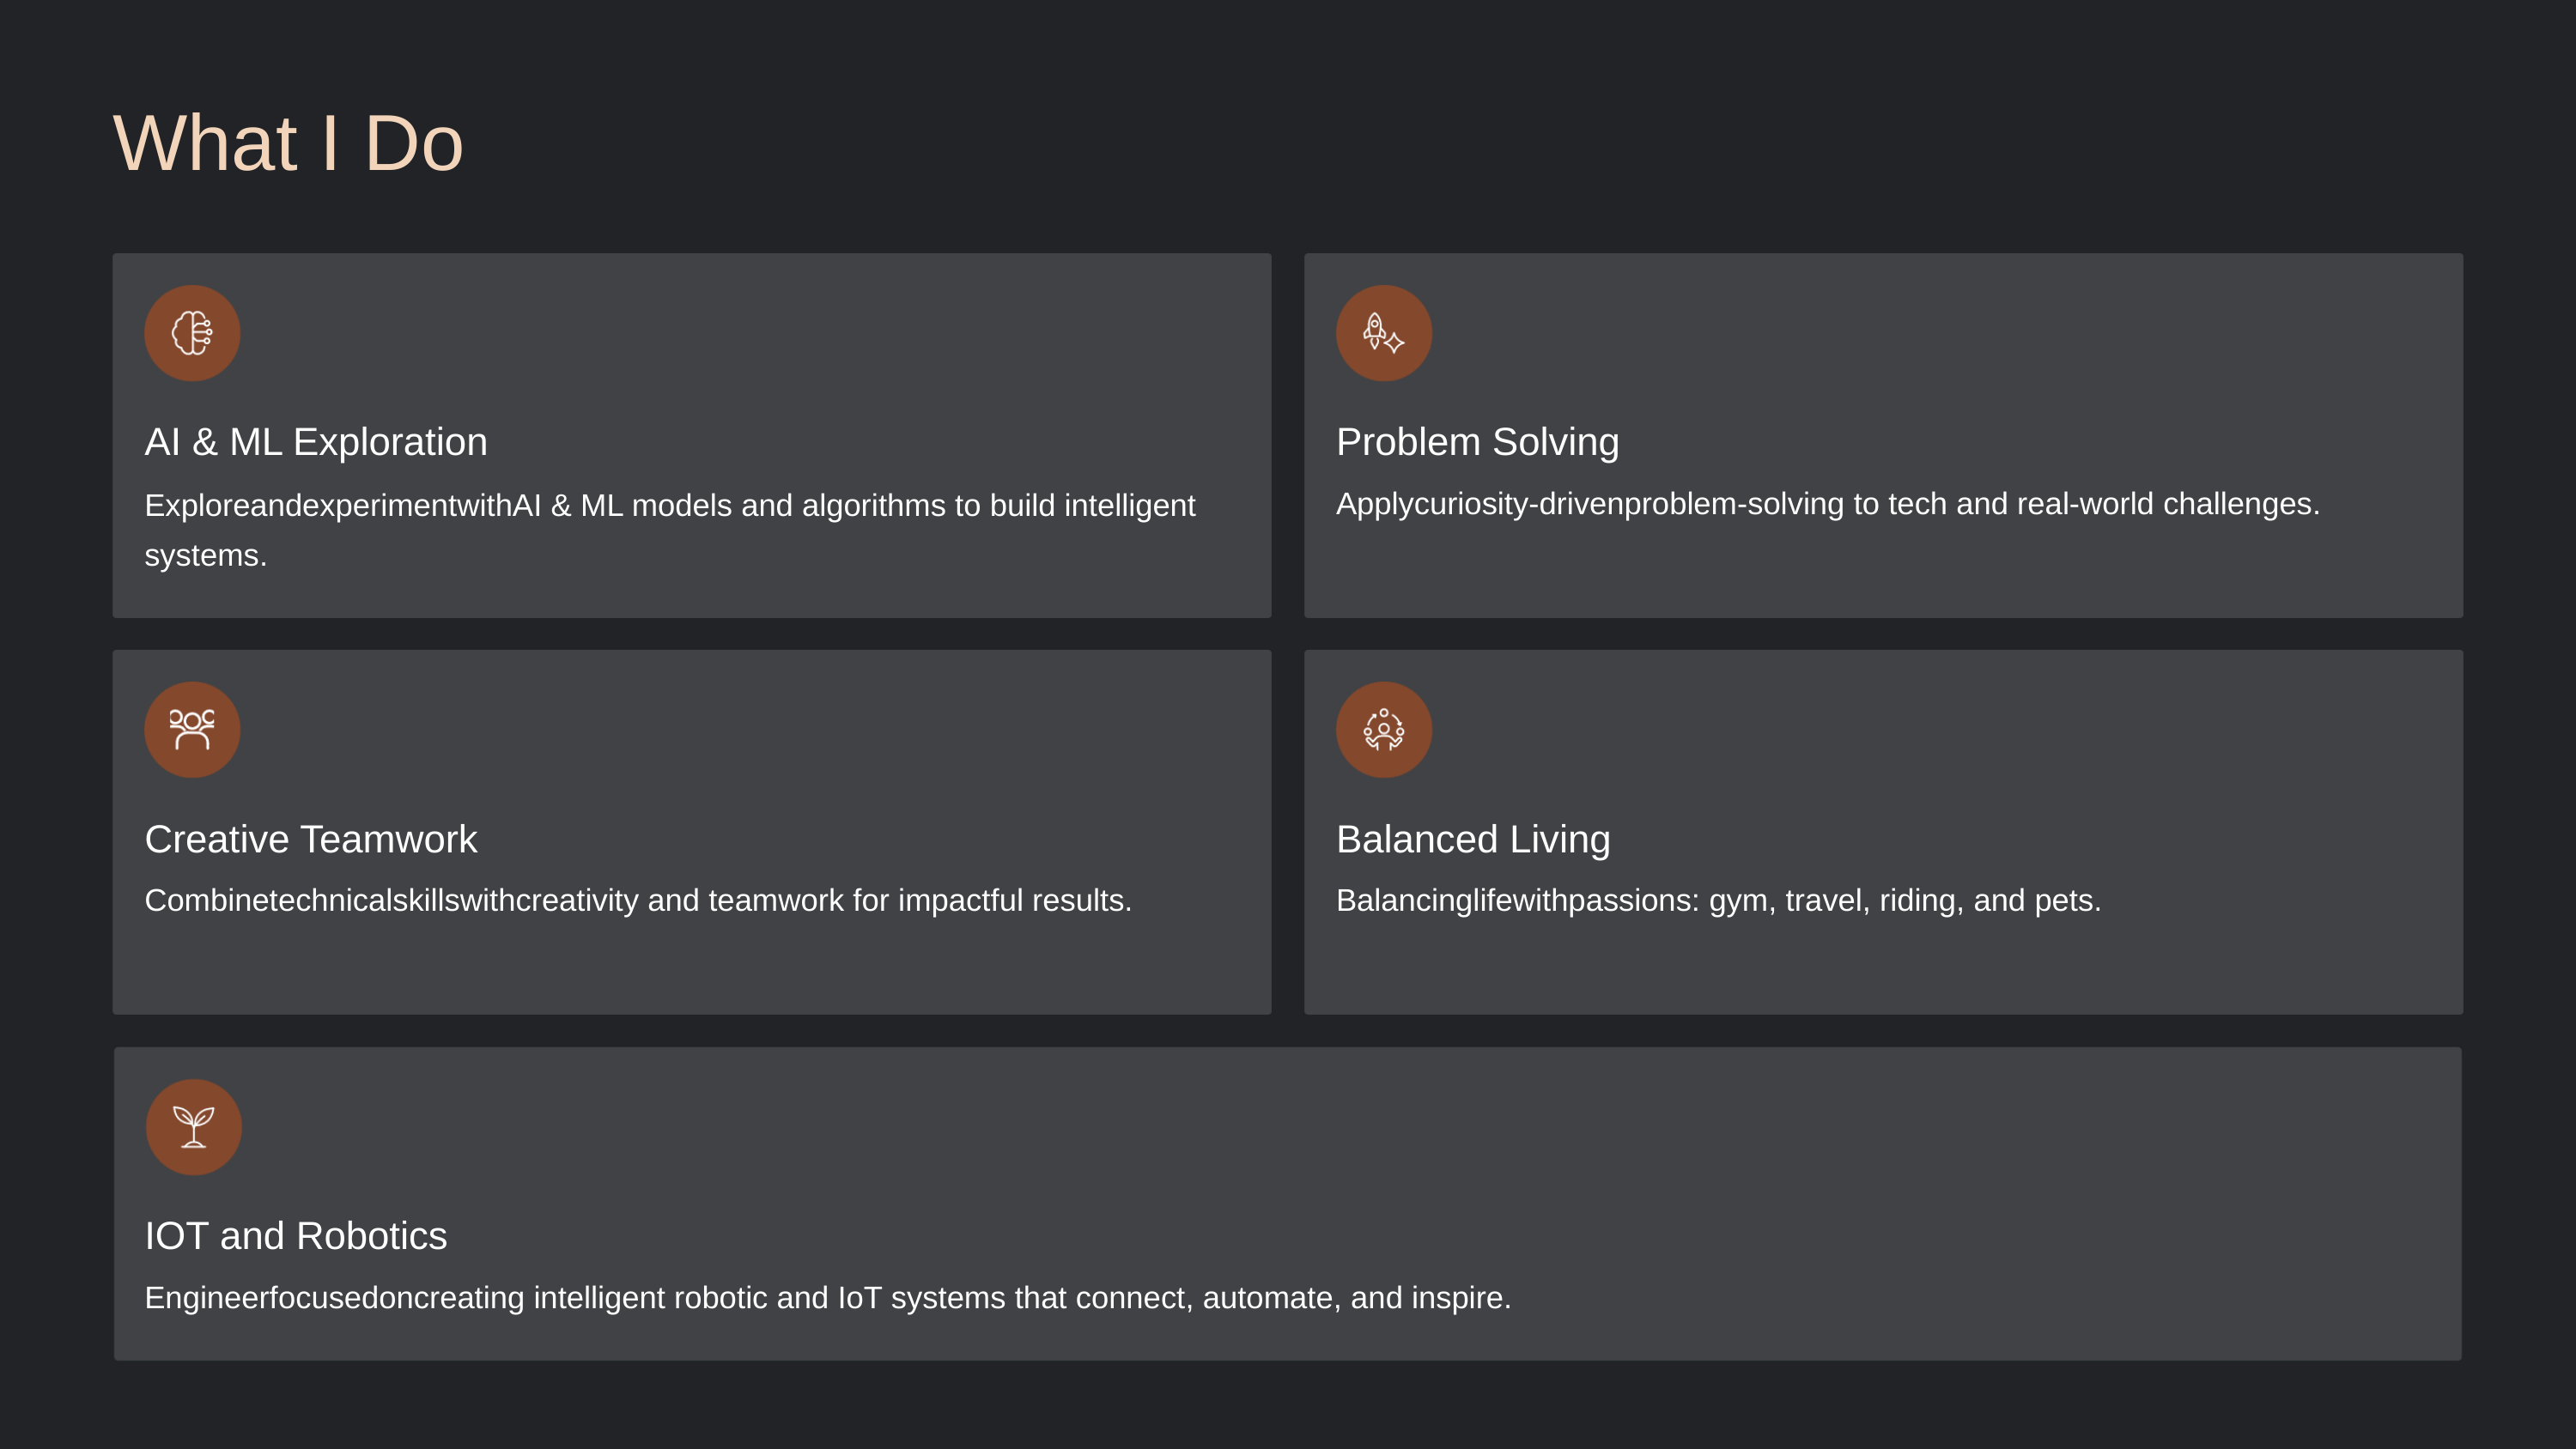

What I Do

AI & ML Exploration
Problem Solving

ExploreandexperimentwithAI & ML models and algorithms to build intelligent
Applycuriosity-drivenproblem-solving to tech and real-world challenges.
systems.

Creative Teamwork
Balanced Living

Combinetechnicalskillswithcreativity and teamwork for impactful results.
Balancinglifewithpassions: gym, travel, riding, and pets.

IOT and Robotics

Engineerfocusedoncreating intelligent robotic and IoT systems that connect, automate, and inspire.